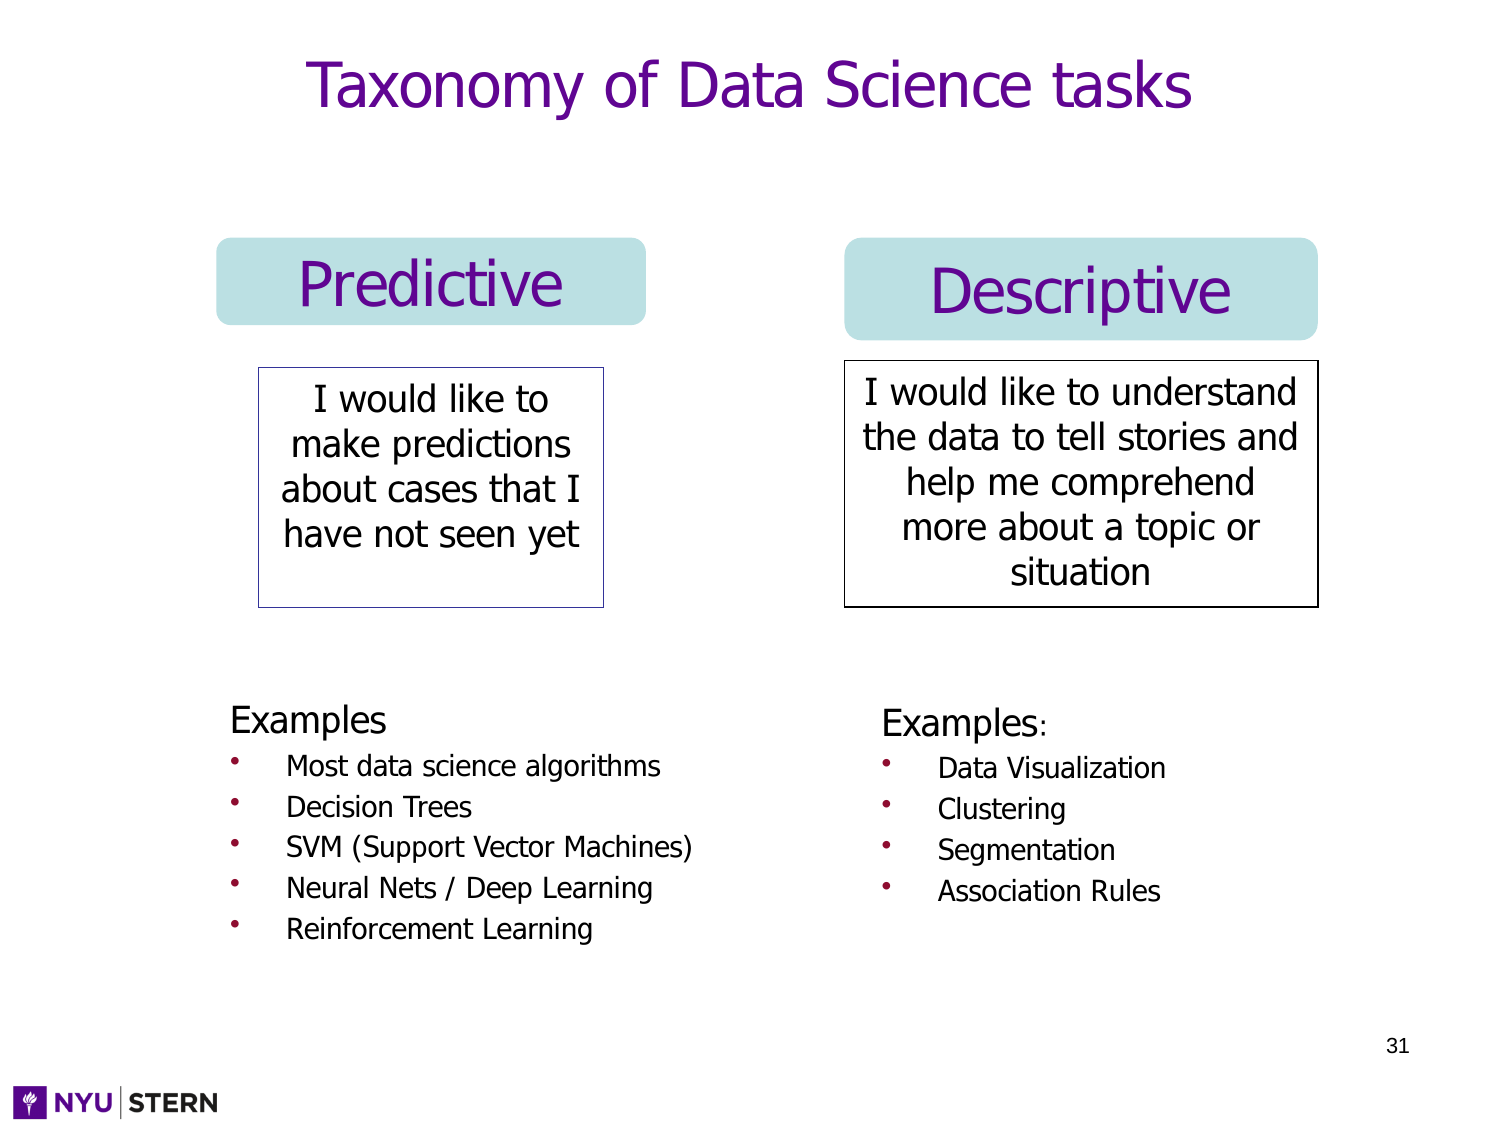

# Taxonomy of Data Science tasks
Descriptive
Predictive
I would like to understand the data to tell stories and help me comprehend more about a topic or situation
I would like to make predictions about cases that I have not seen yet

Examples
Most data science algorithms
Decision Trees
SVM (Support Vector Machines)
Neural Nets / Deep Learning
Reinforcement Learning
Examples:
Data Visualization
Clustering
Segmentation
Association Rules
31